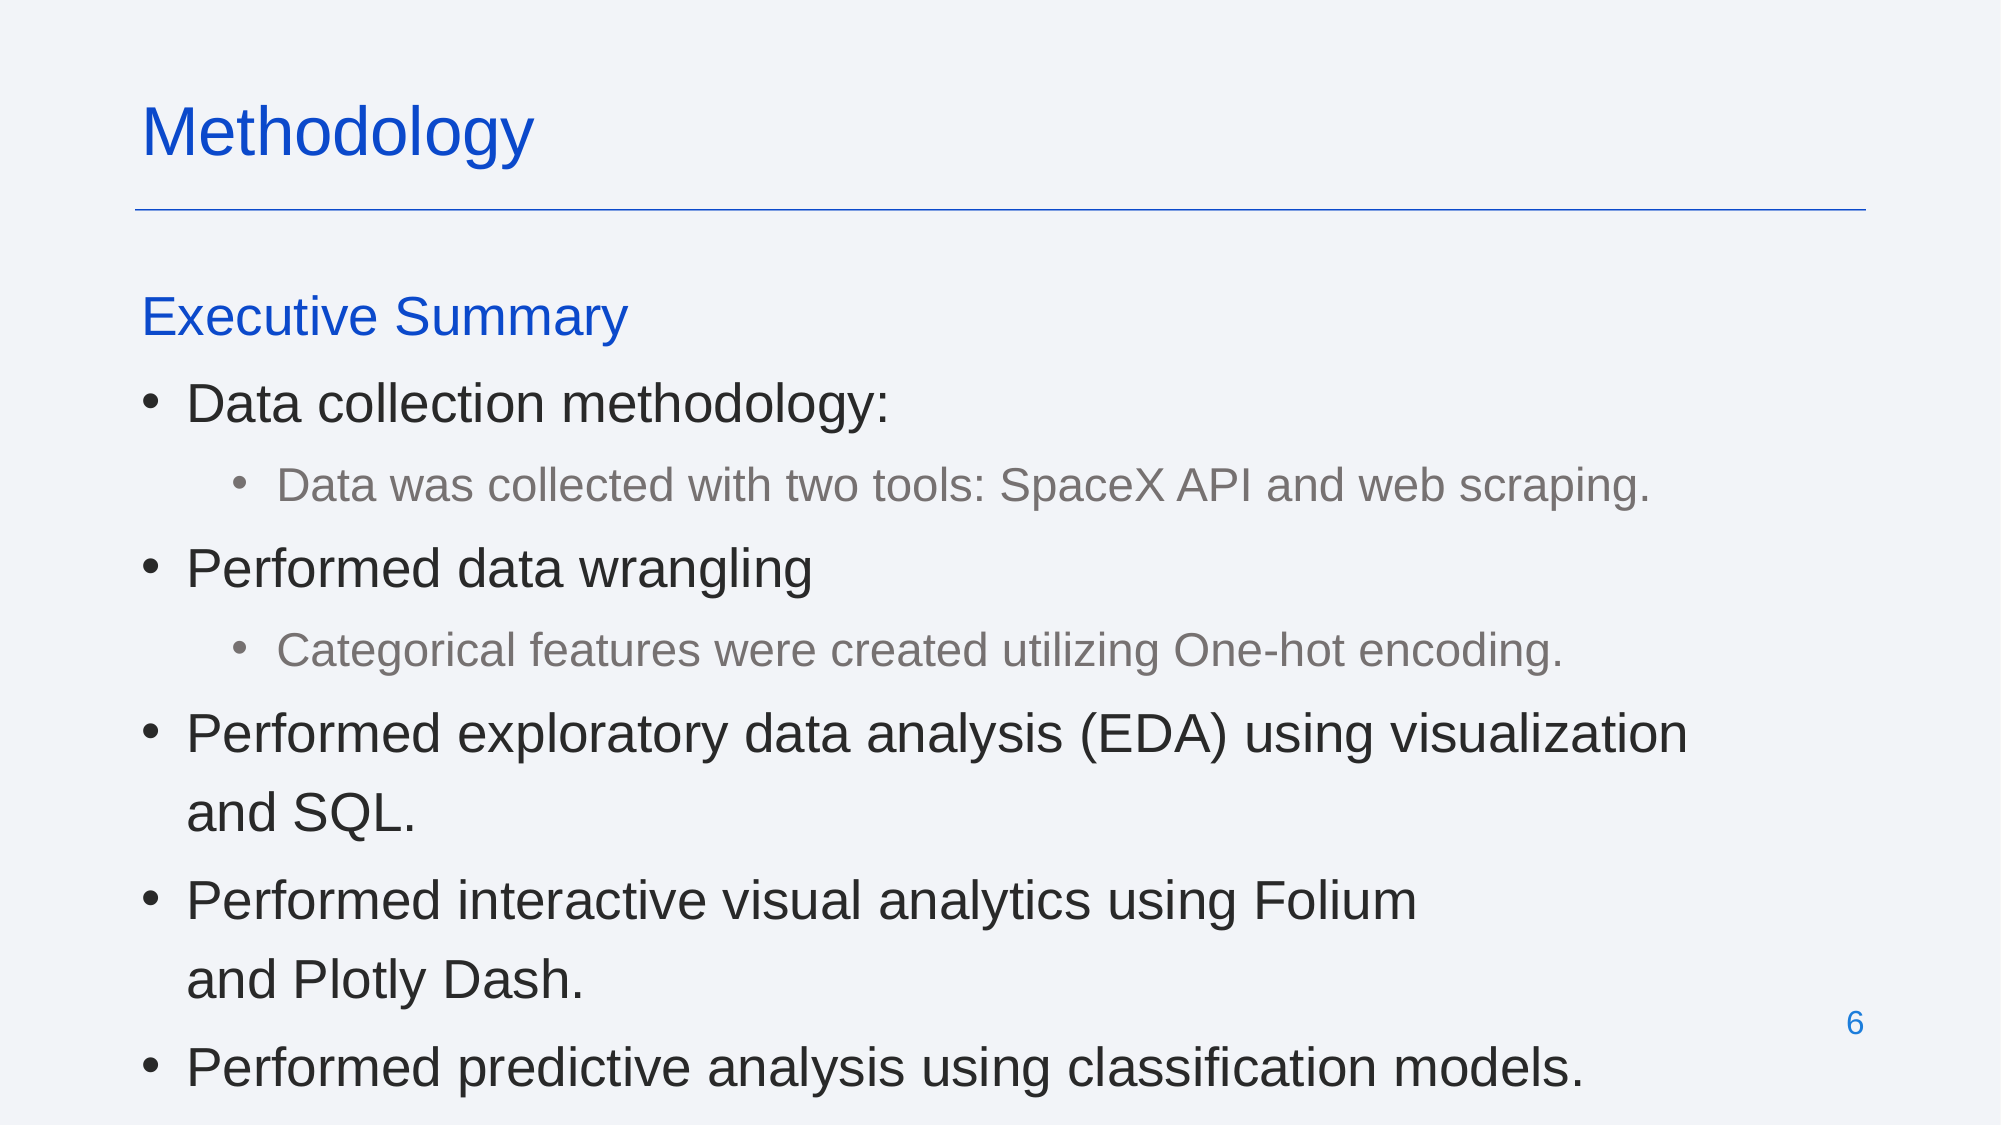

Methodology
Executive Summary
Data collection methodology:
Data was collected with two tools: SpaceX API and web scraping.
Performed data wrangling
Categorical features were created utilizing One-hot encoding.
Performed exploratory data analysis (EDA) using visualization and SQL.
Performed interactive visual analytics using Folium and Plotly Dash.
Performed predictive analysis using classification models.
6